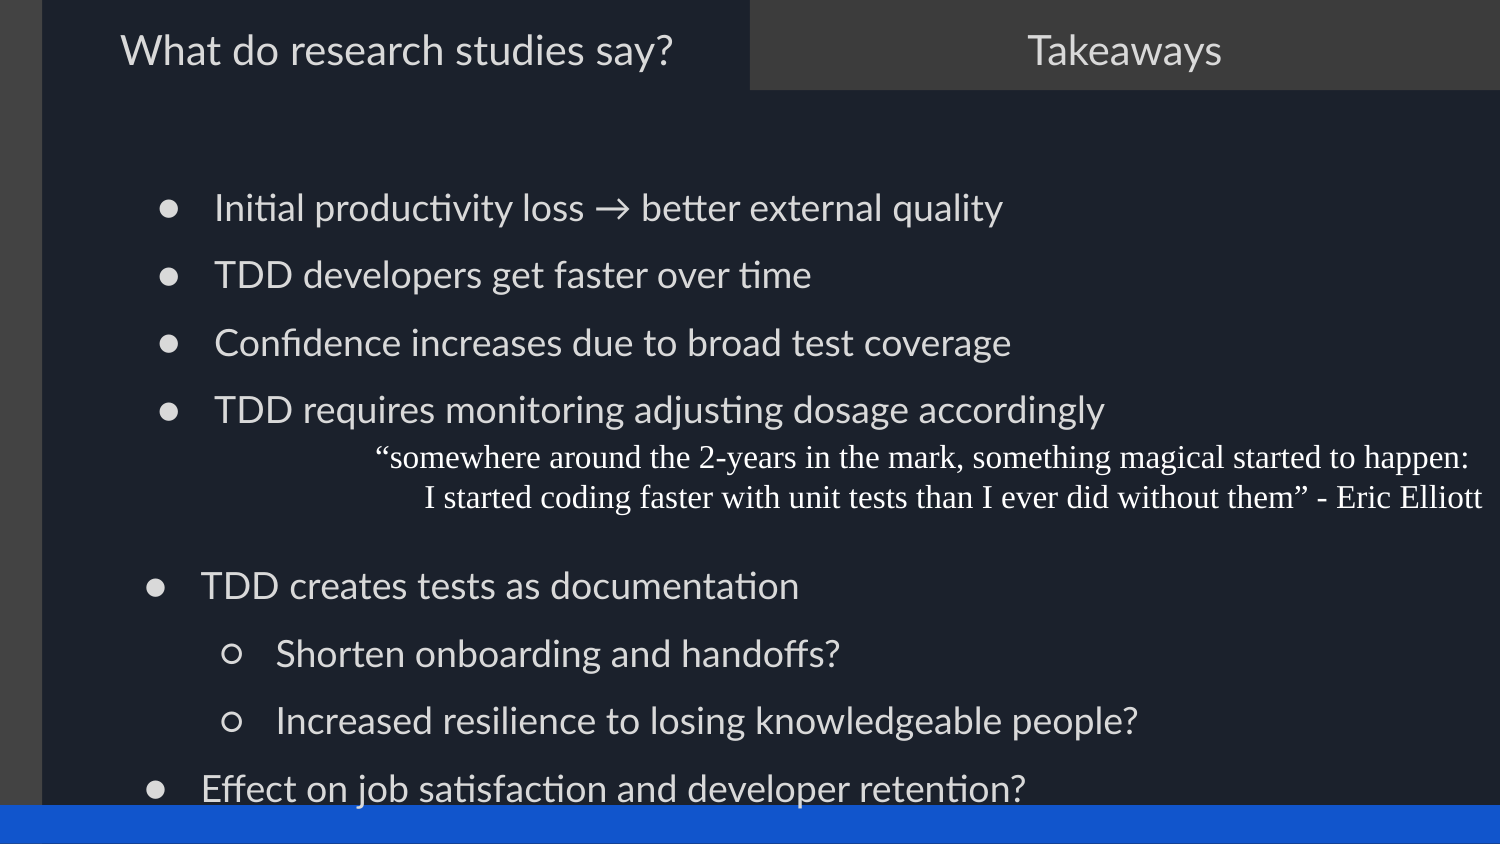

What do research studies say?
Takeaways
Initial productivity loss → better external quality
TDD developers get faster over time
Confidence increases due to broad test coverage
TDD requires monitoring adjusting dosage accordingly
“somewhere around the 2-years in the mark, something magical started to happen:         I started coding faster with unit tests than I ever did without them” - Eric Elliott
TDD creates tests as documentation
Shorten onboarding and handoffs?
Increased resilience to losing knowledgeable people?
Effect on job satisfaction and developer retention?